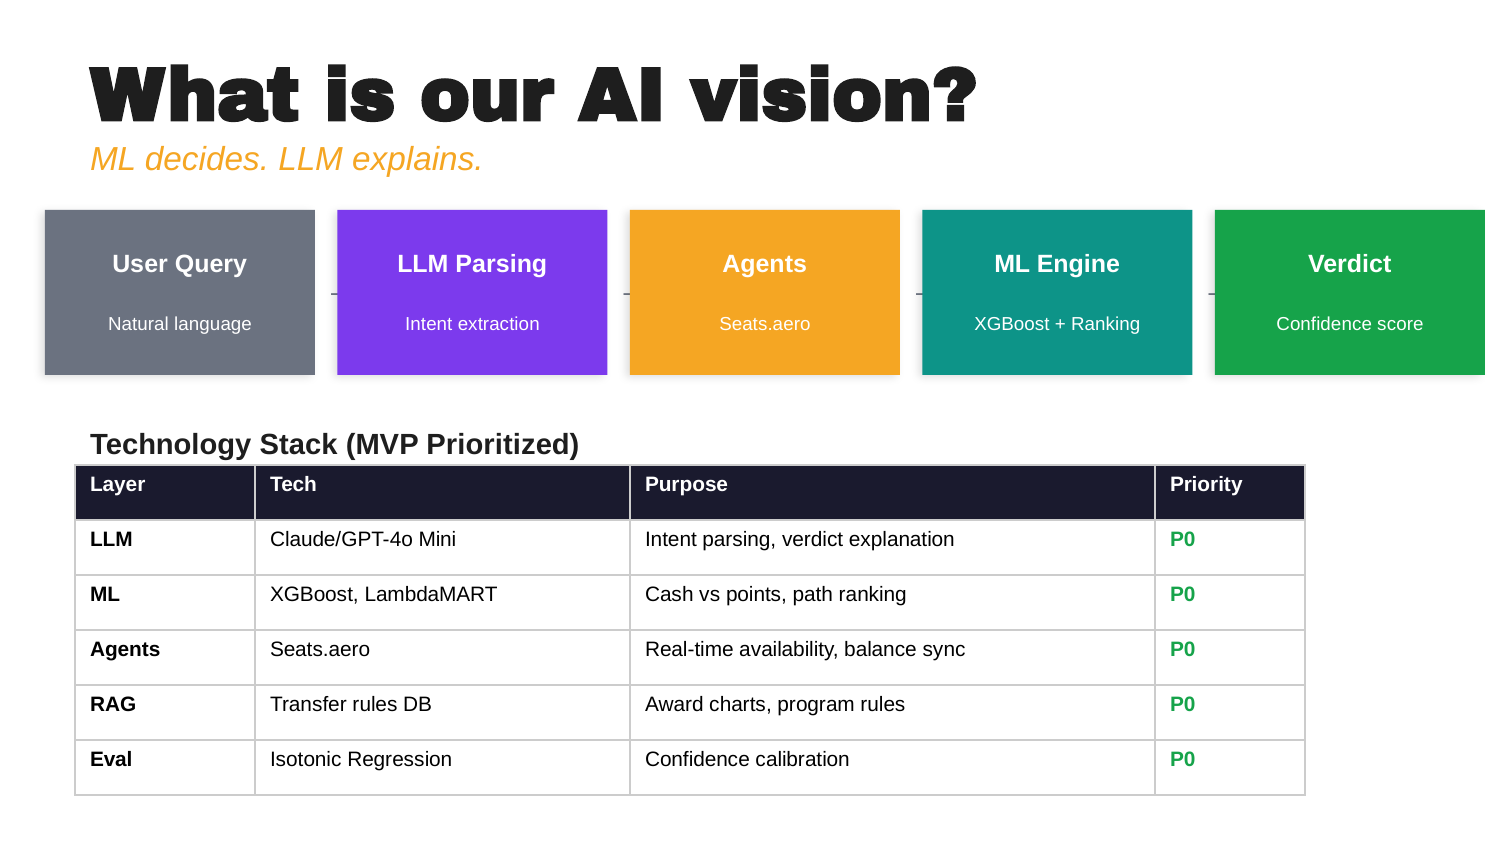

What is our AI vision?
ML decides. LLM explains.

User Query
LLM Parsing
Agents
ML Engine
Verdict
→
→
→
→
Natural language
Intent extraction
Seats.aero
XGBoost + Ranking
Confidence score
Technology Stack (MVP Prioritized)
| Layer | Tech | Purpose | Priority |
| --- | --- | --- | --- |
| LLM | Claude/GPT-4o Mini | Intent parsing, verdict explanation | P0 |
| ML | XGBoost, LambdaMART | Cash vs points, path ranking | P0 |
| Agents | Seats.aero | Real-time availability, balance sync | P0 |
| RAG | Transfer rules DB | Award charts, program rules | P0 |
| Eval | Isotonic Regression | Confidence calibration | P0 |